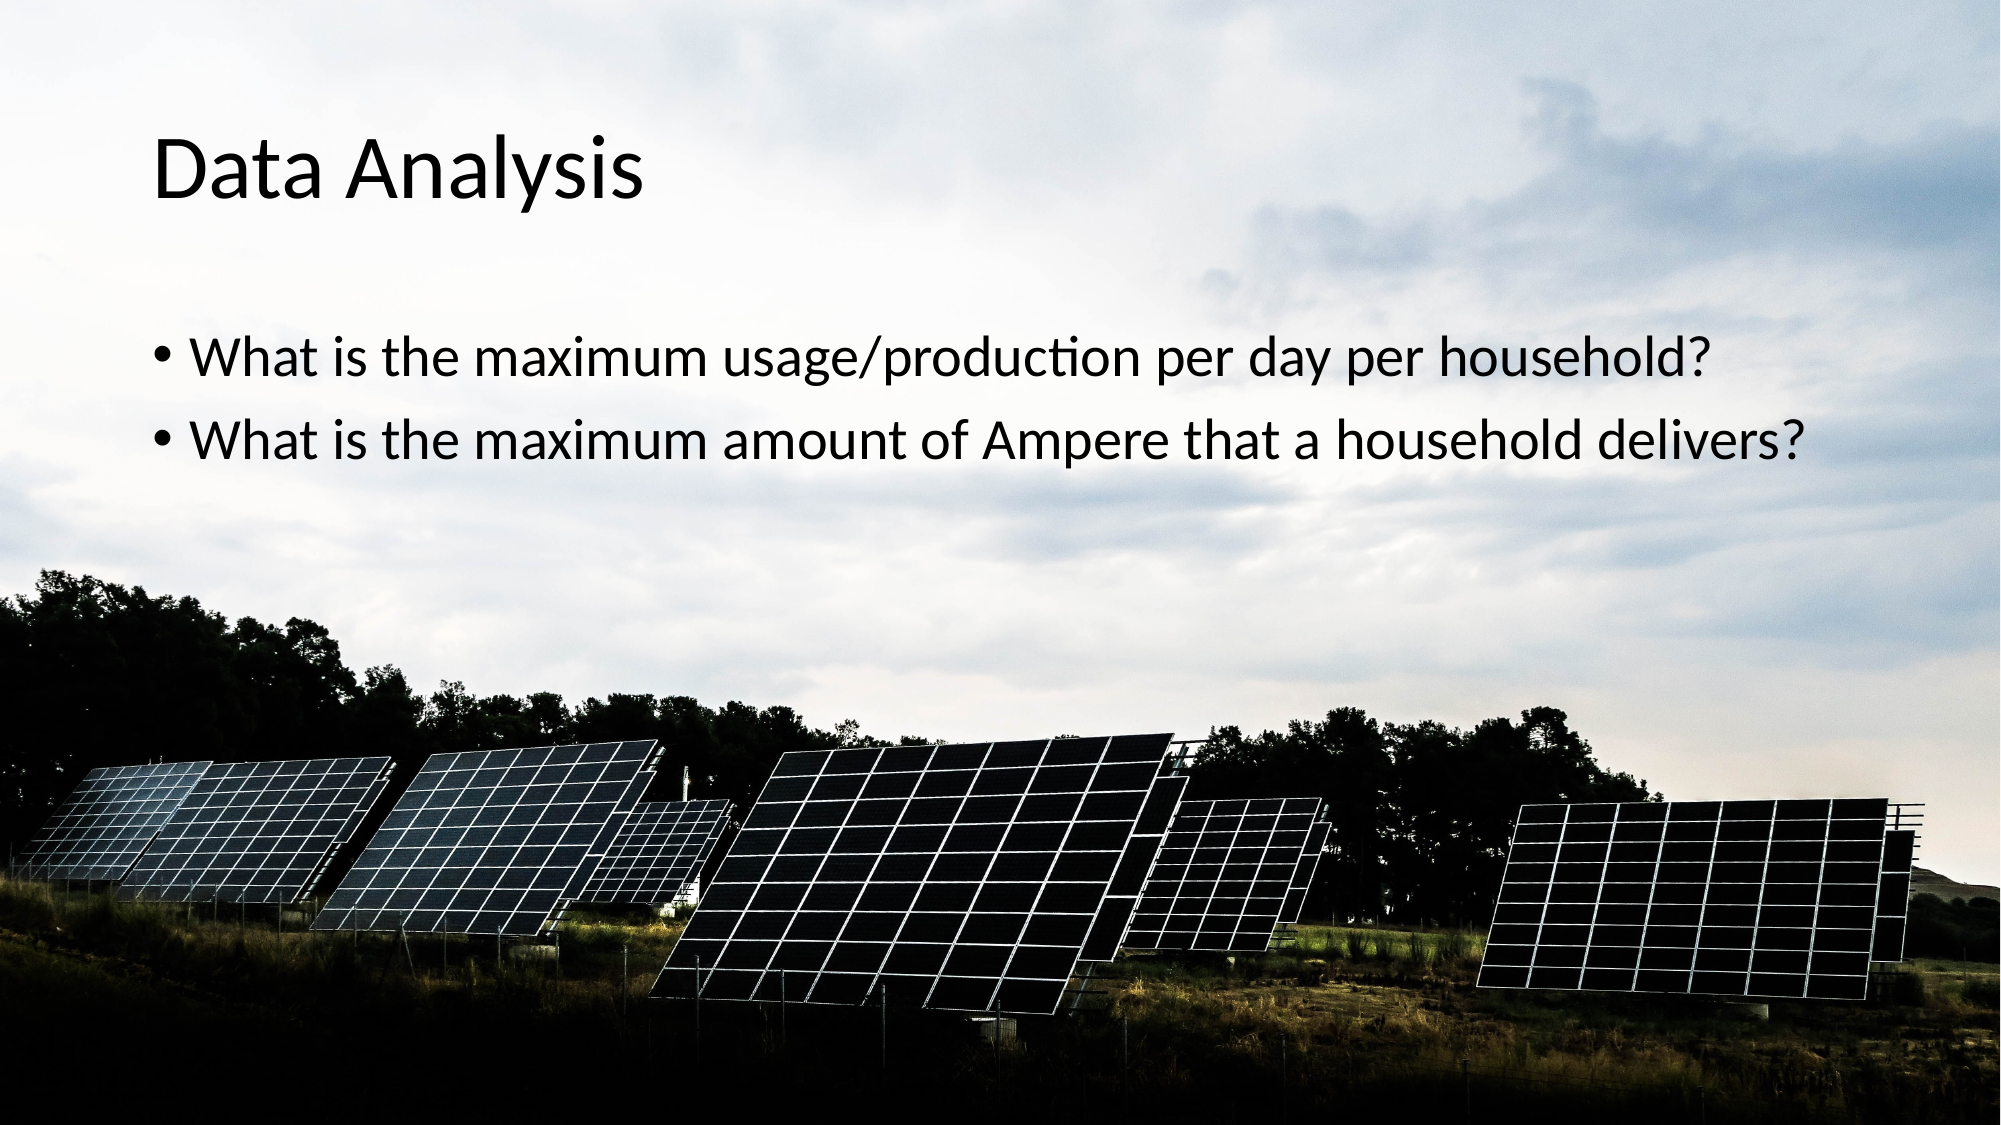

# Data Analysis

What is the maximum usage/production per day per household?
What is the maximum amount of Ampere that a household delivers?